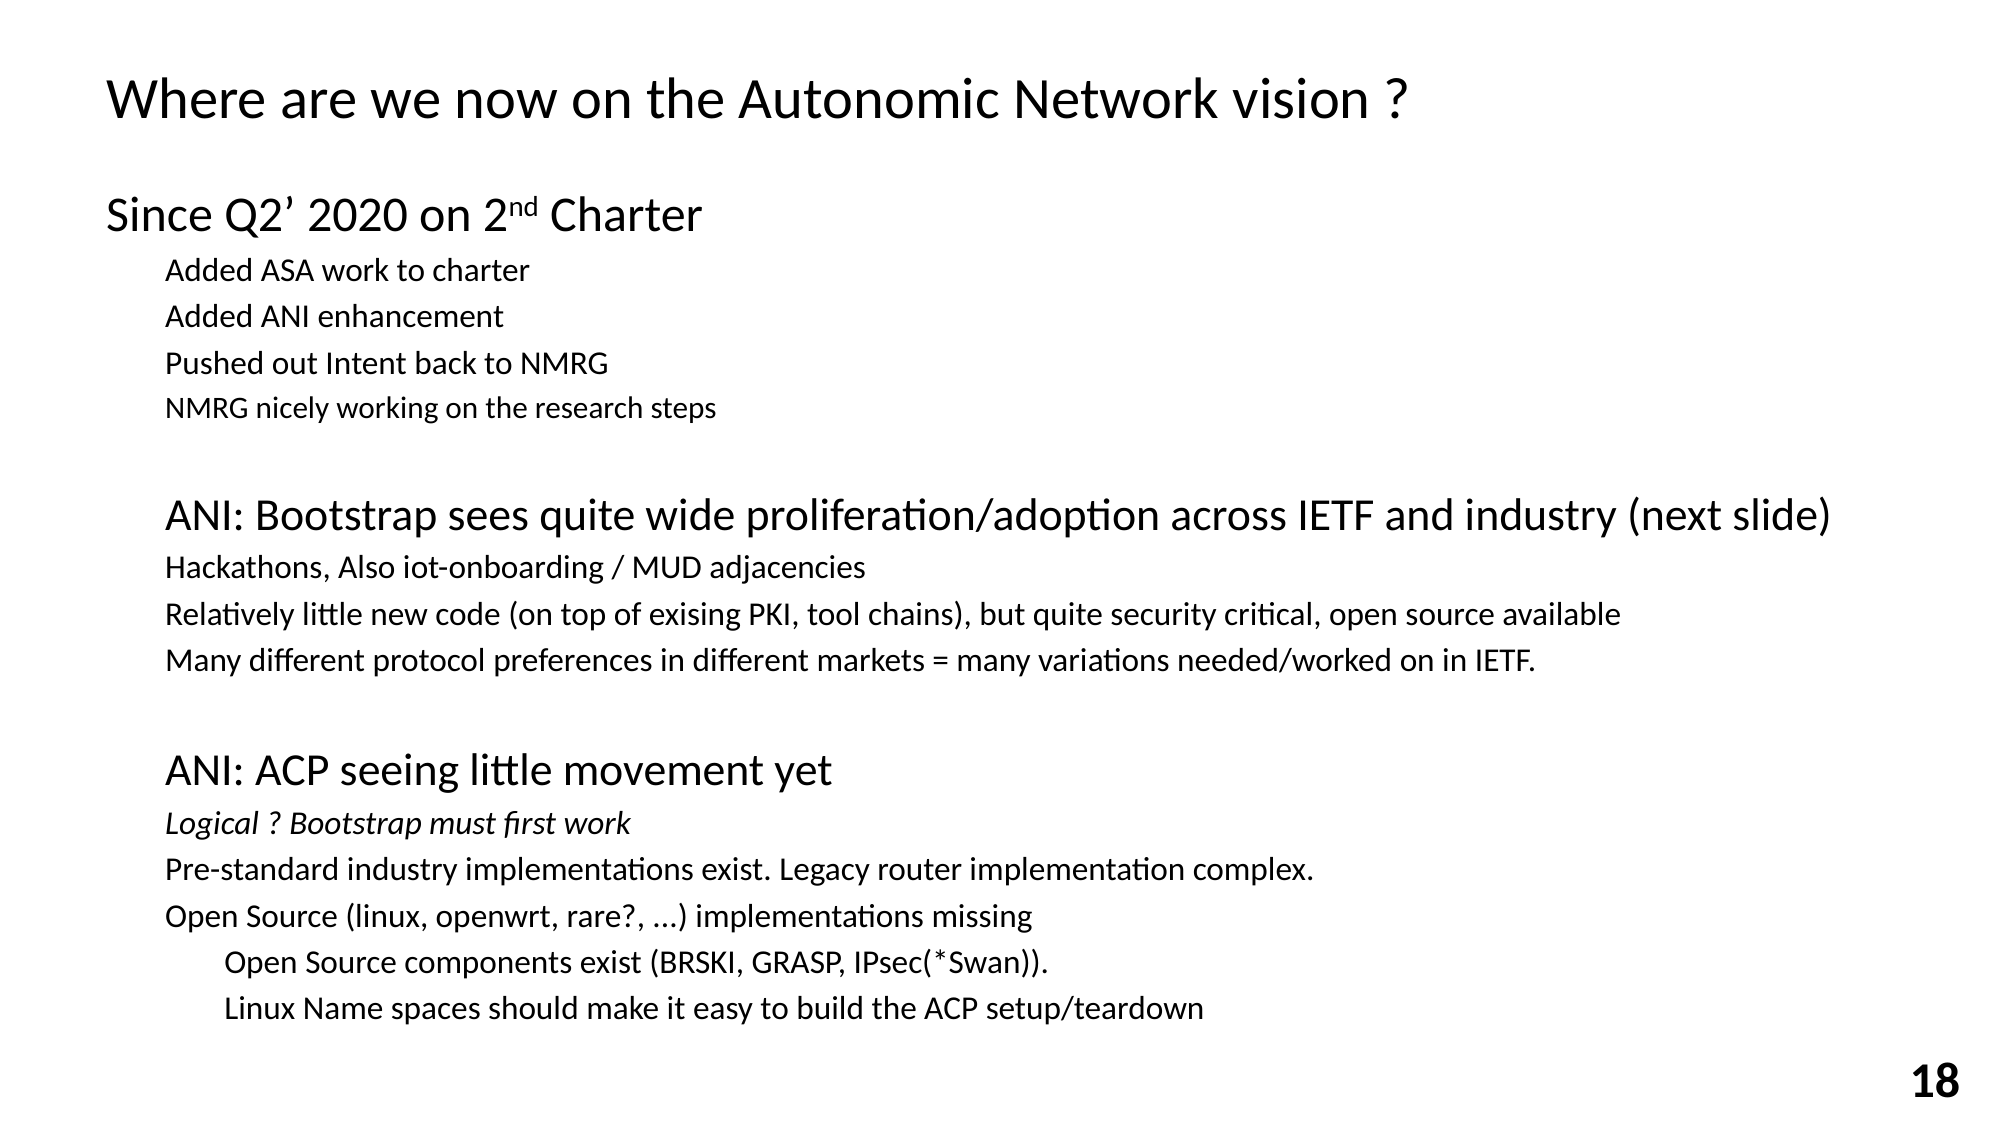

Where are we now on the Autonomic Network vision ?
Since Q2’ 2020 on 2nd Charter
Added ASA work to charter
Added ANI enhancement
Pushed out Intent back to NMRG
NMRG nicely working on the research steps

ANI: Bootstrap sees quite wide proliferation/adoption across IETF and industry (next slide)
Hackathons, Also iot-onboarding / MUD adjacencies
Relatively little new code (on top of exising PKI, tool chains), but quite security critical, open source available
Many different protocol preferences in different markets = many variations needed/worked on in IETF.

ANI: ACP seeing little movement yet
Logical ? Bootstrap must first work
Pre-standard industry implementations exist. Legacy router implementation complex.
Open Source (linux, openwrt, rare?, ...) implementations missing
Open Source components exist (BRSKI, GRASP, IPsec(*Swan)).
Linux Name spaces should make it easy to build the ACP setup/teardown